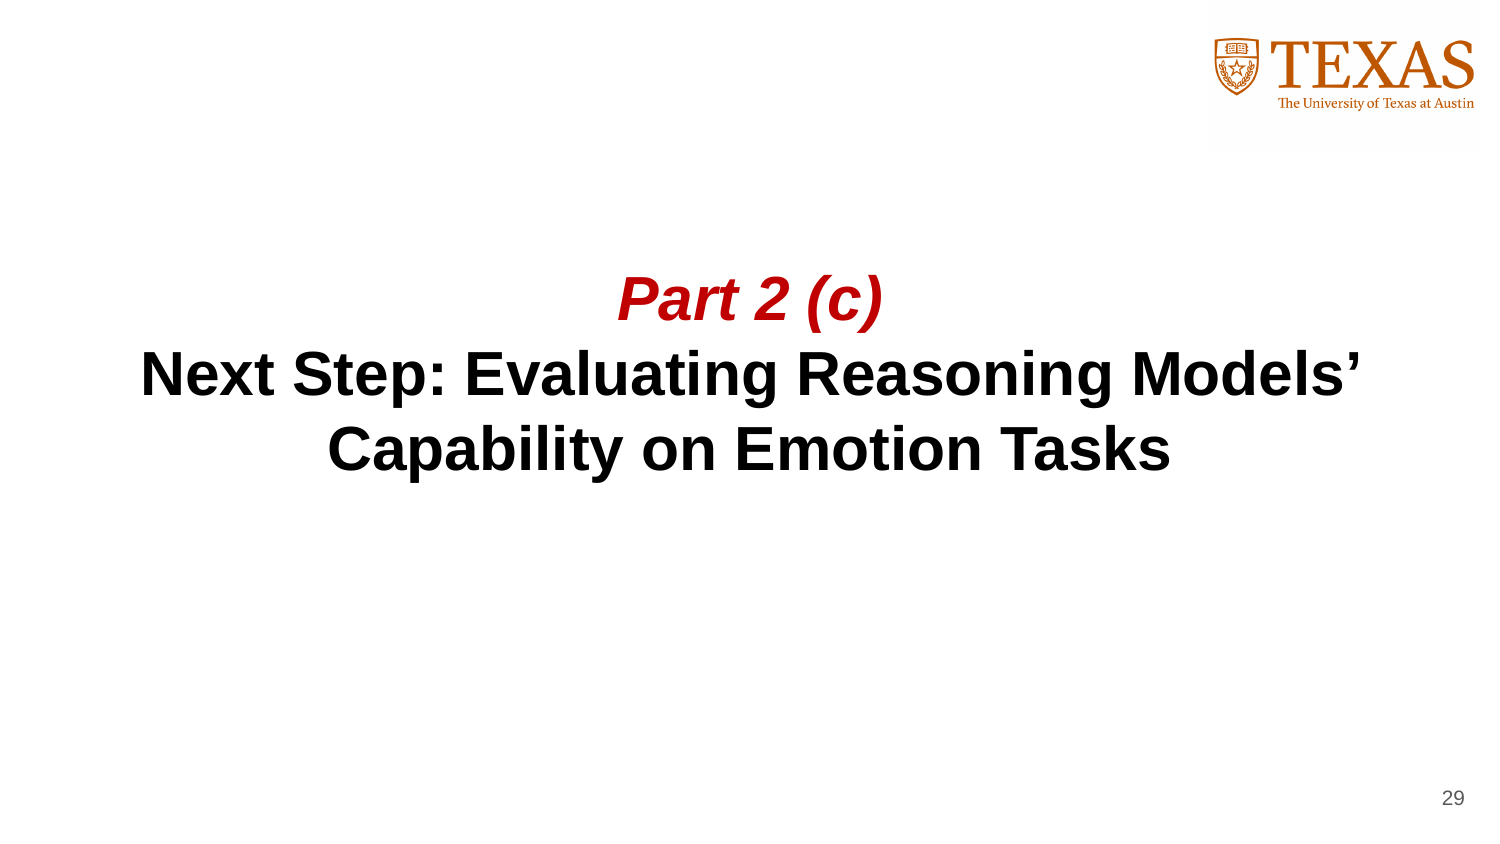

# Part 2 (c) Next Step: Evaluating Reasoning Models’ Capability on Emotion Tasks
29